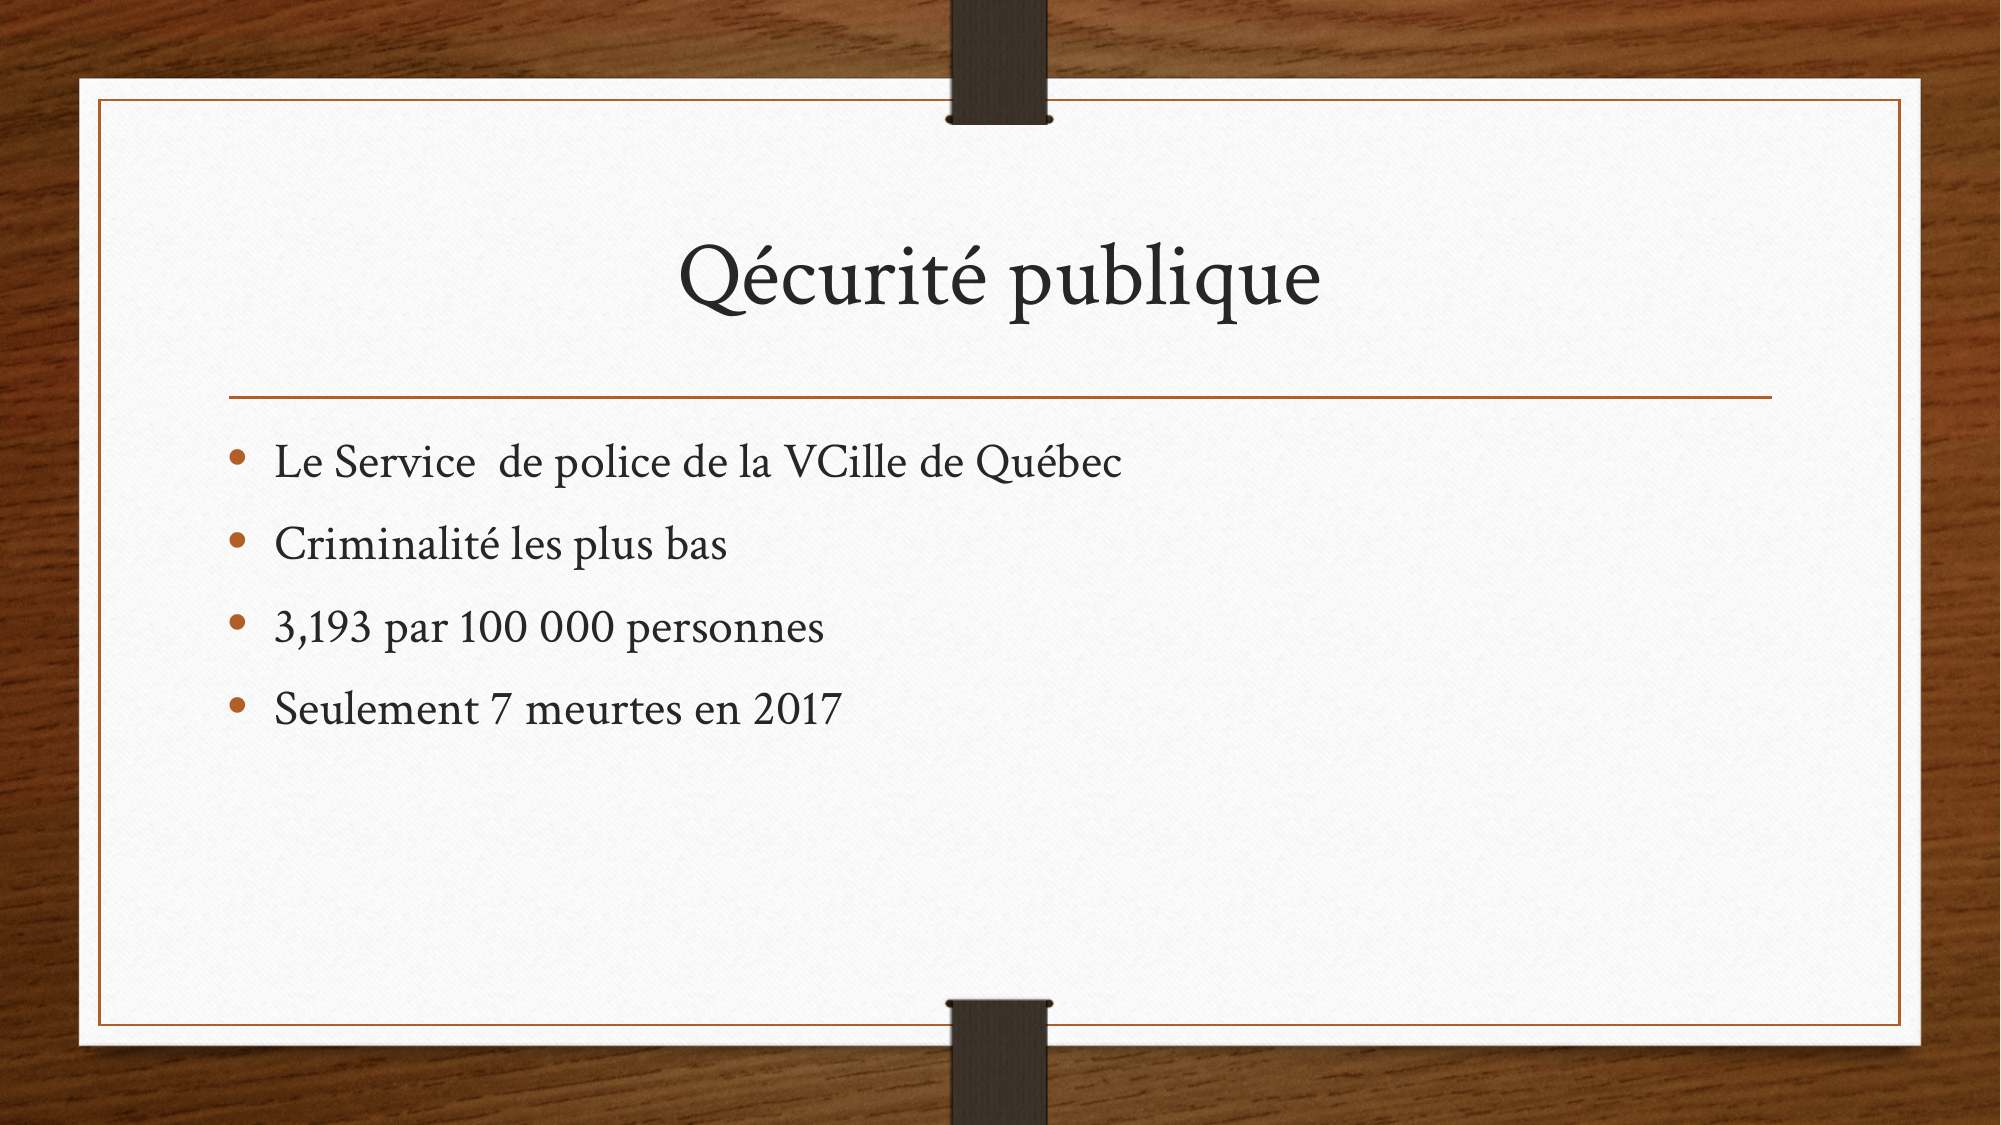

# Qécurité publique
Le Service  de police de la VCille de Québec
Criminalité les plus bas
3,193 par 100 000 personnes
Seulement 7 meurtes en 2017